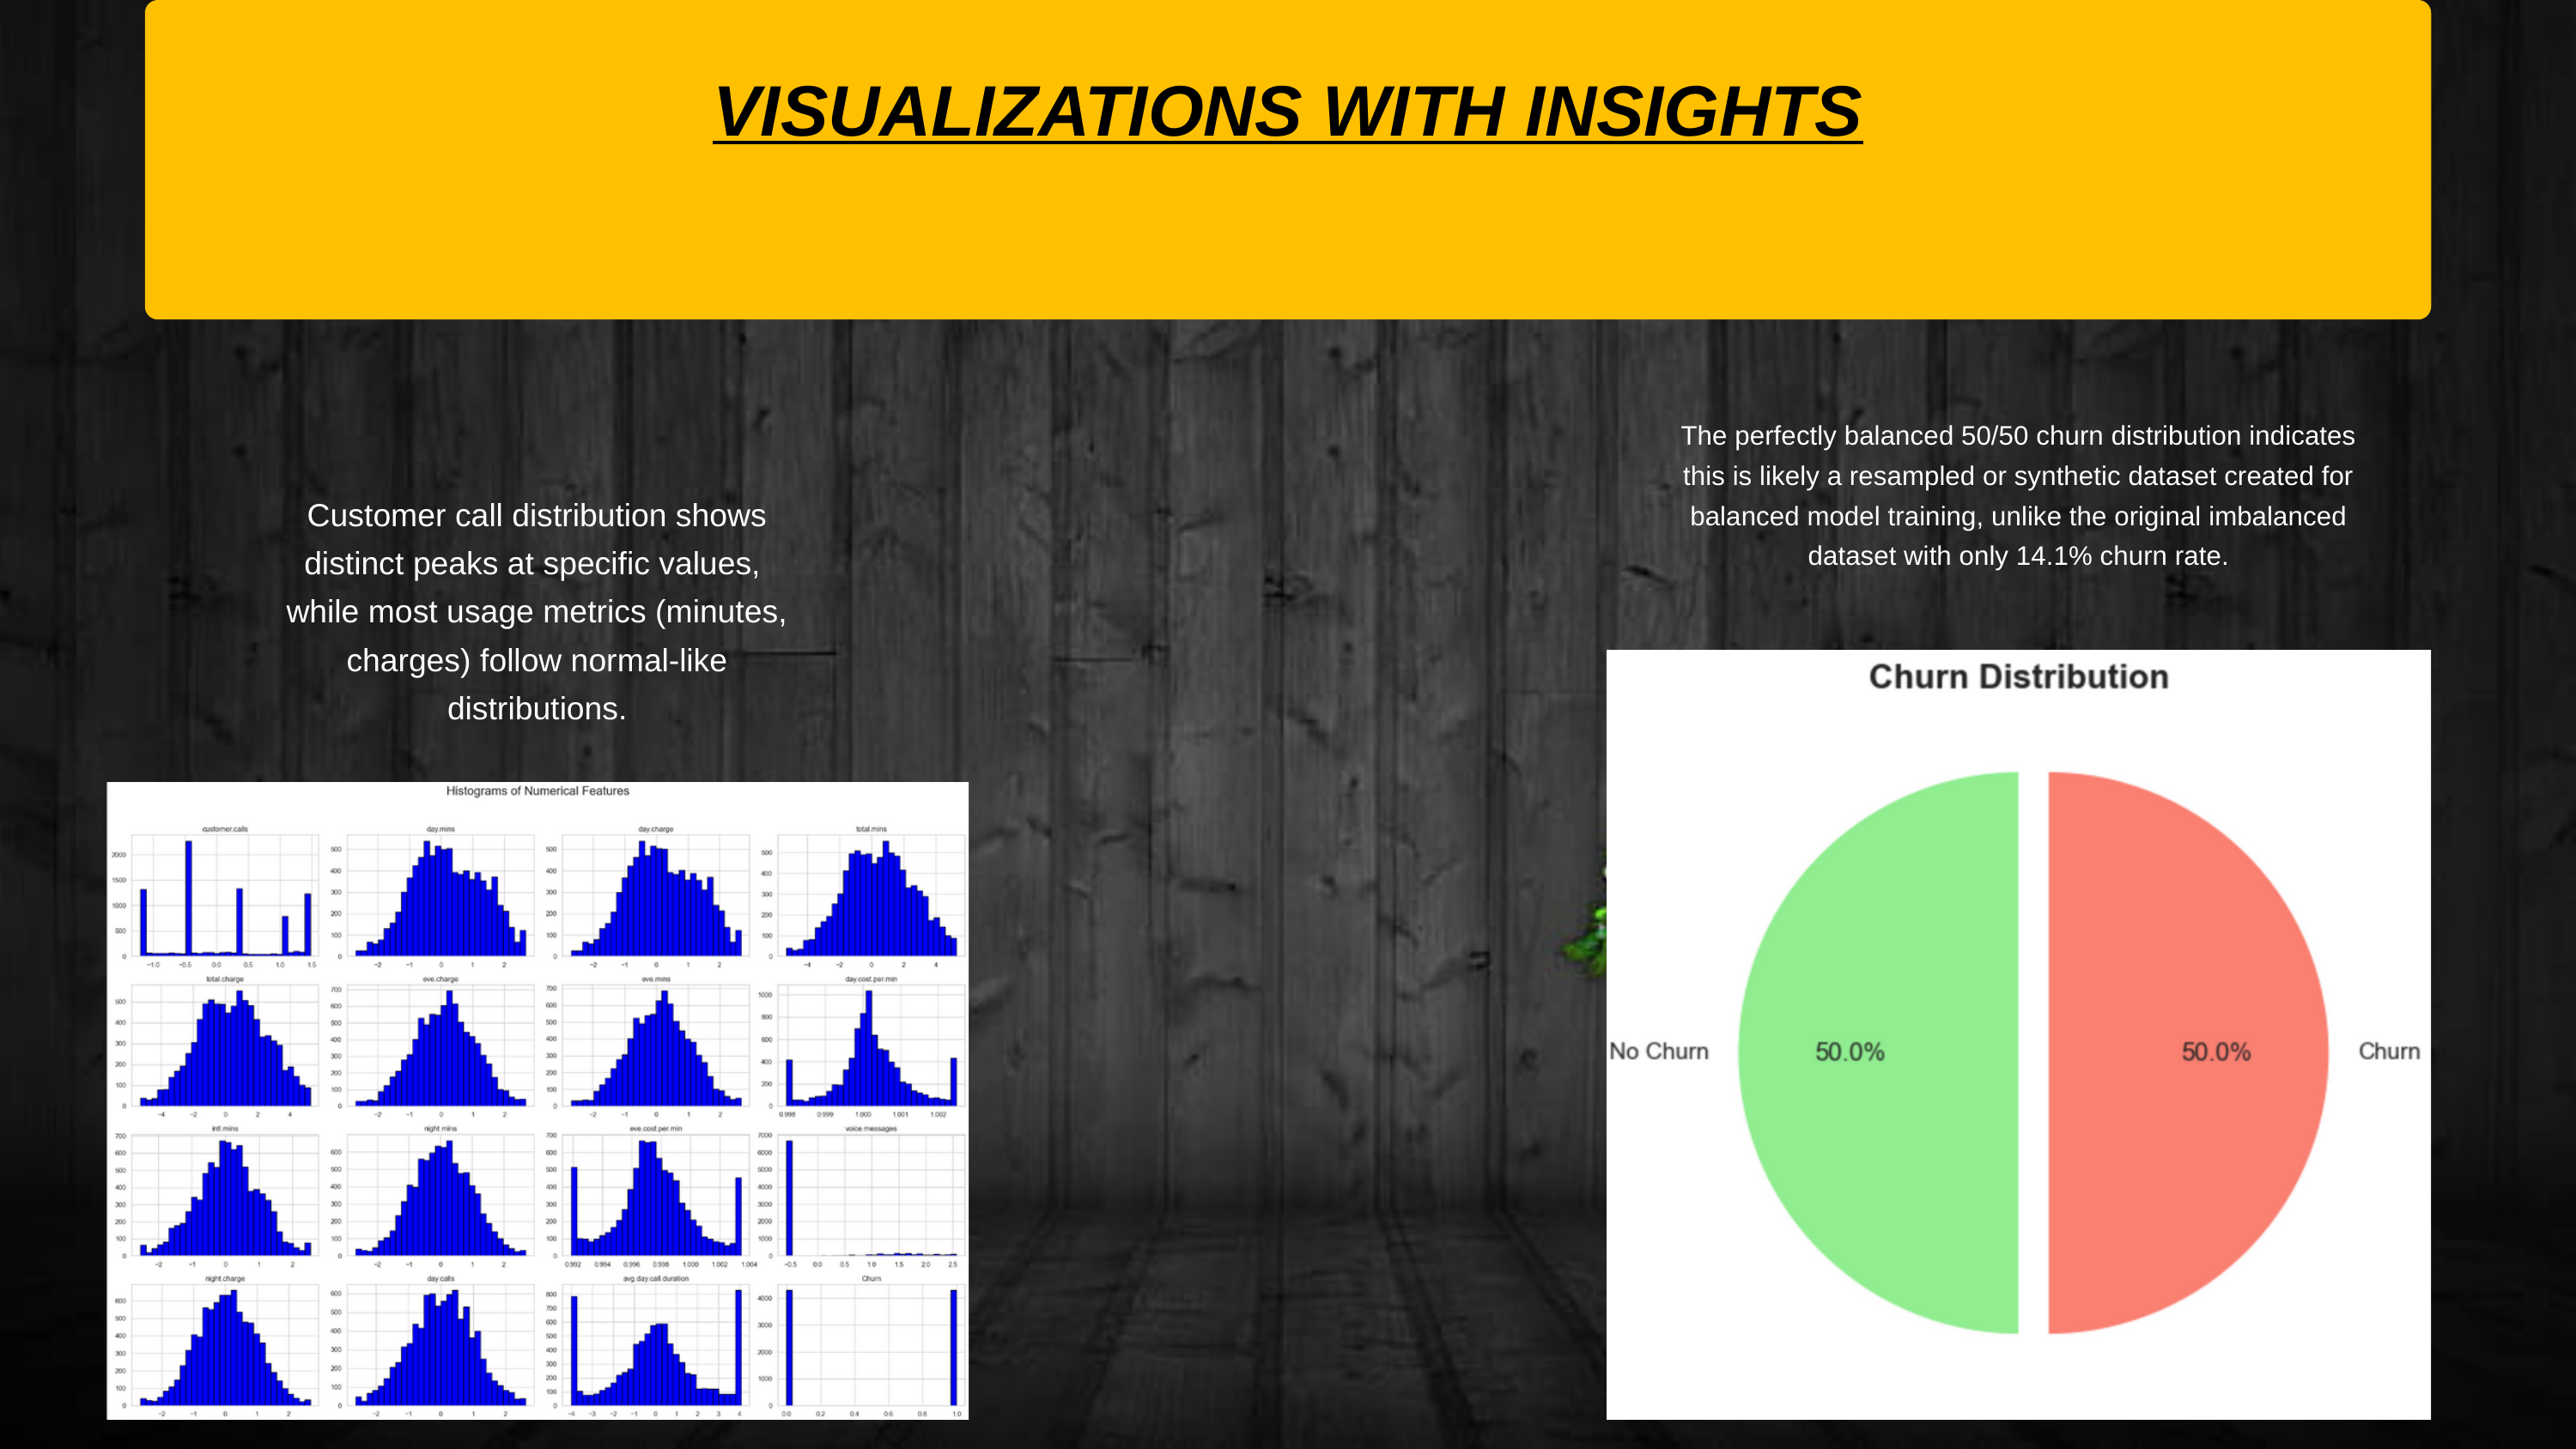

VISUALIZATIONS WITH INSIGHTS
The perfectly balanced 50/50 churn distribution indicates this is likely a resampled or synthetic dataset created for balanced model training, unlike the original imbalanced dataset with only 14.1% churn rate.
Customer call distribution shows distinct peaks at specific values,
while most usage metrics (minutes, charges) follow normal-like distributions.